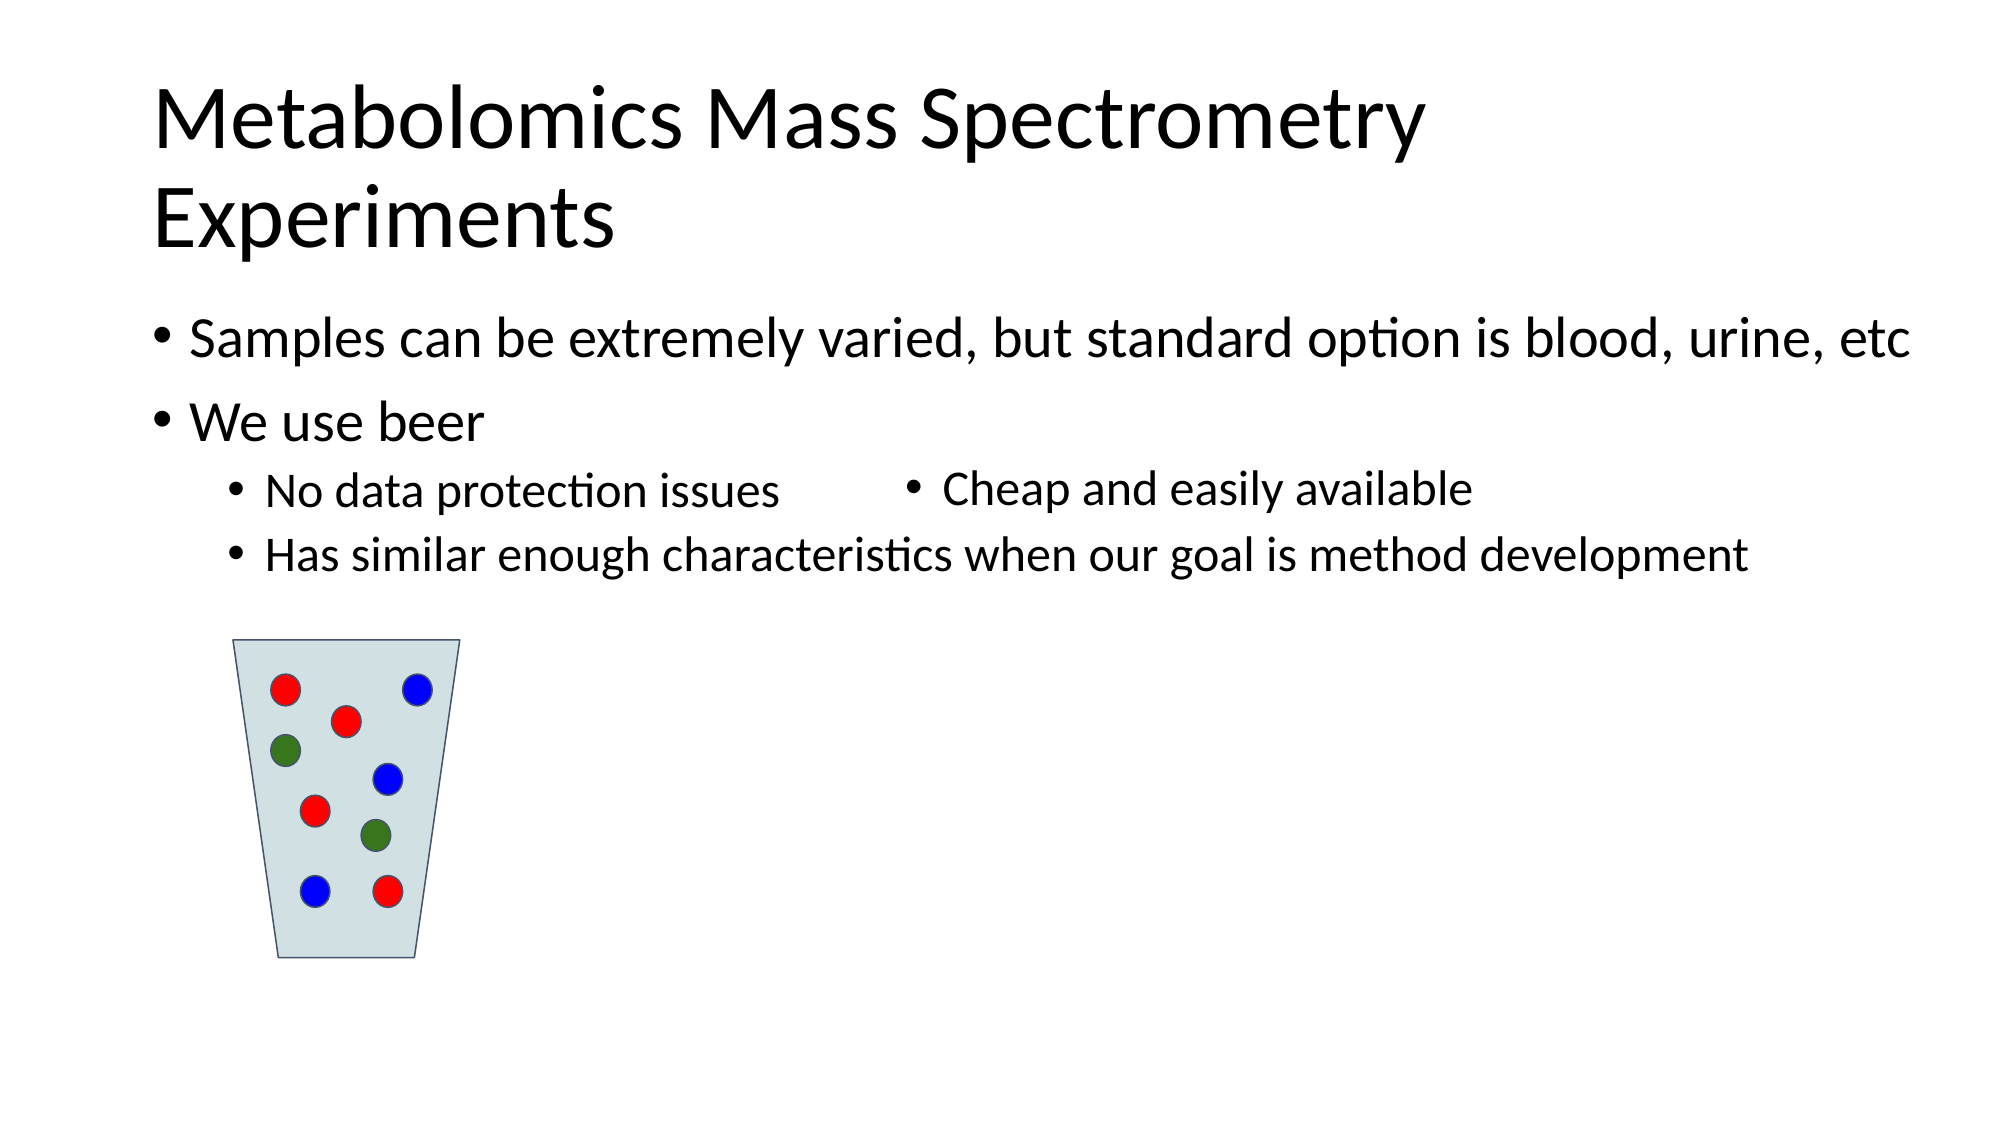

# Metabolomics Mass Spectrometry Experiments
Samples can be extremely varied, but standard option is blood, urine, etc
We use beer
No data protection issues
Has similar enough characteristics when our goal is method development
Cheap and easily available